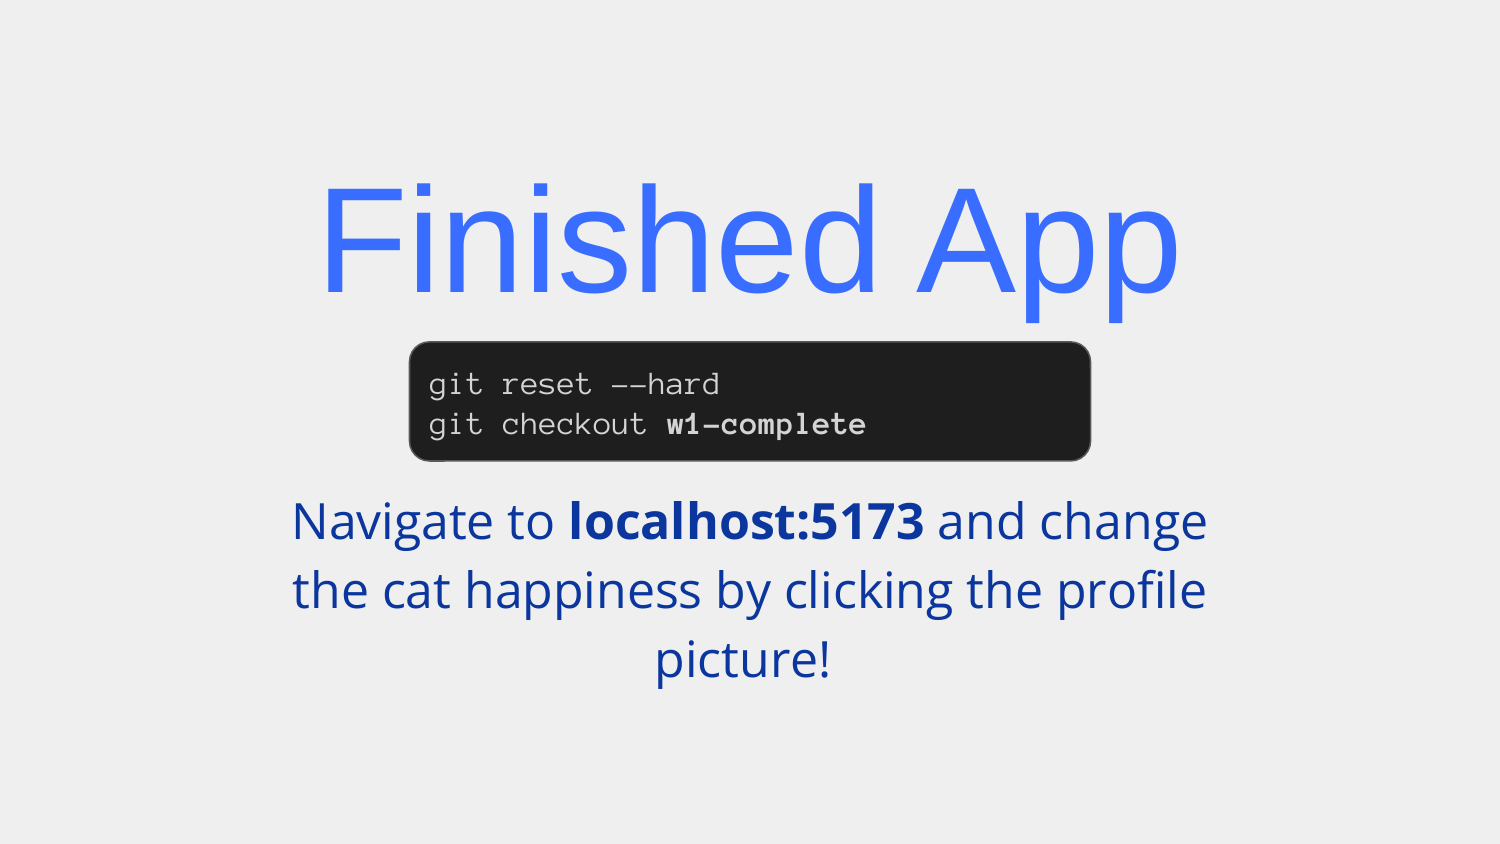

# Finished App
git reset --hard
git checkout w1-complete
Navigate to localhost:5173 and change the cat happiness by clicking the profile picture!